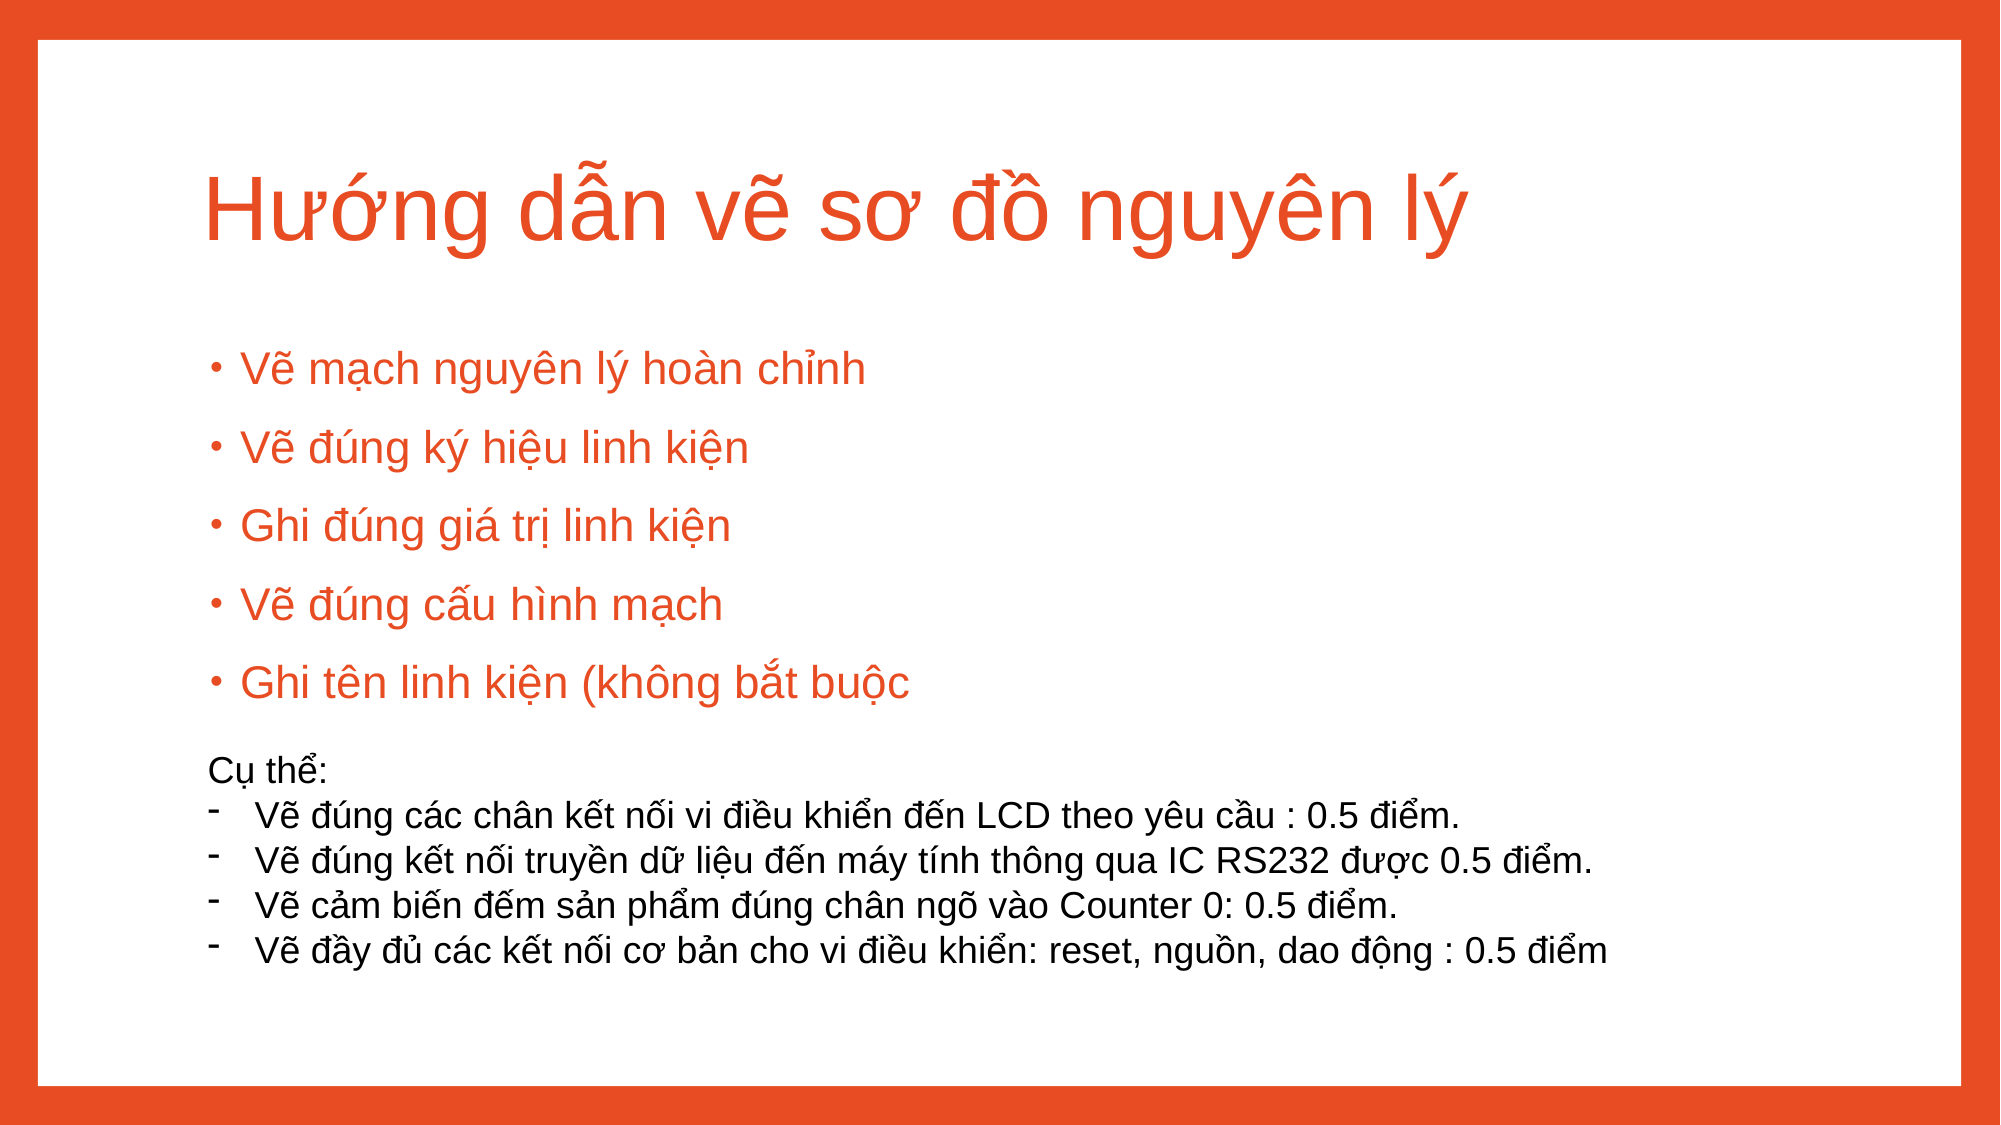

# Hướng dẫn vẽ sơ đồ nguyên lý
Vẽ mạch nguyên lý hoàn chỉnh
Vẽ đúng ký hiệu linh kiện
Ghi đúng giá trị linh kiện
Vẽ đúng cấu hình mạch
Ghi tên linh kiện (không bắt buộc
Cụ thể:
Vẽ đúng các chân kết nối vi điều khiển đến LCD theo yêu cầu : 0.5 điểm.
Vẽ đúng kết nối truyền dữ liệu đến máy tính thông qua IC RS232 được 0.5 điểm.
Vẽ cảm biến đếm sản phẩm đúng chân ngõ vào Counter 0: 0.5 điểm.
Vẽ đầy đủ các kết nối cơ bản cho vi điều khiển: reset, nguồn, dao động : 0.5 điểm